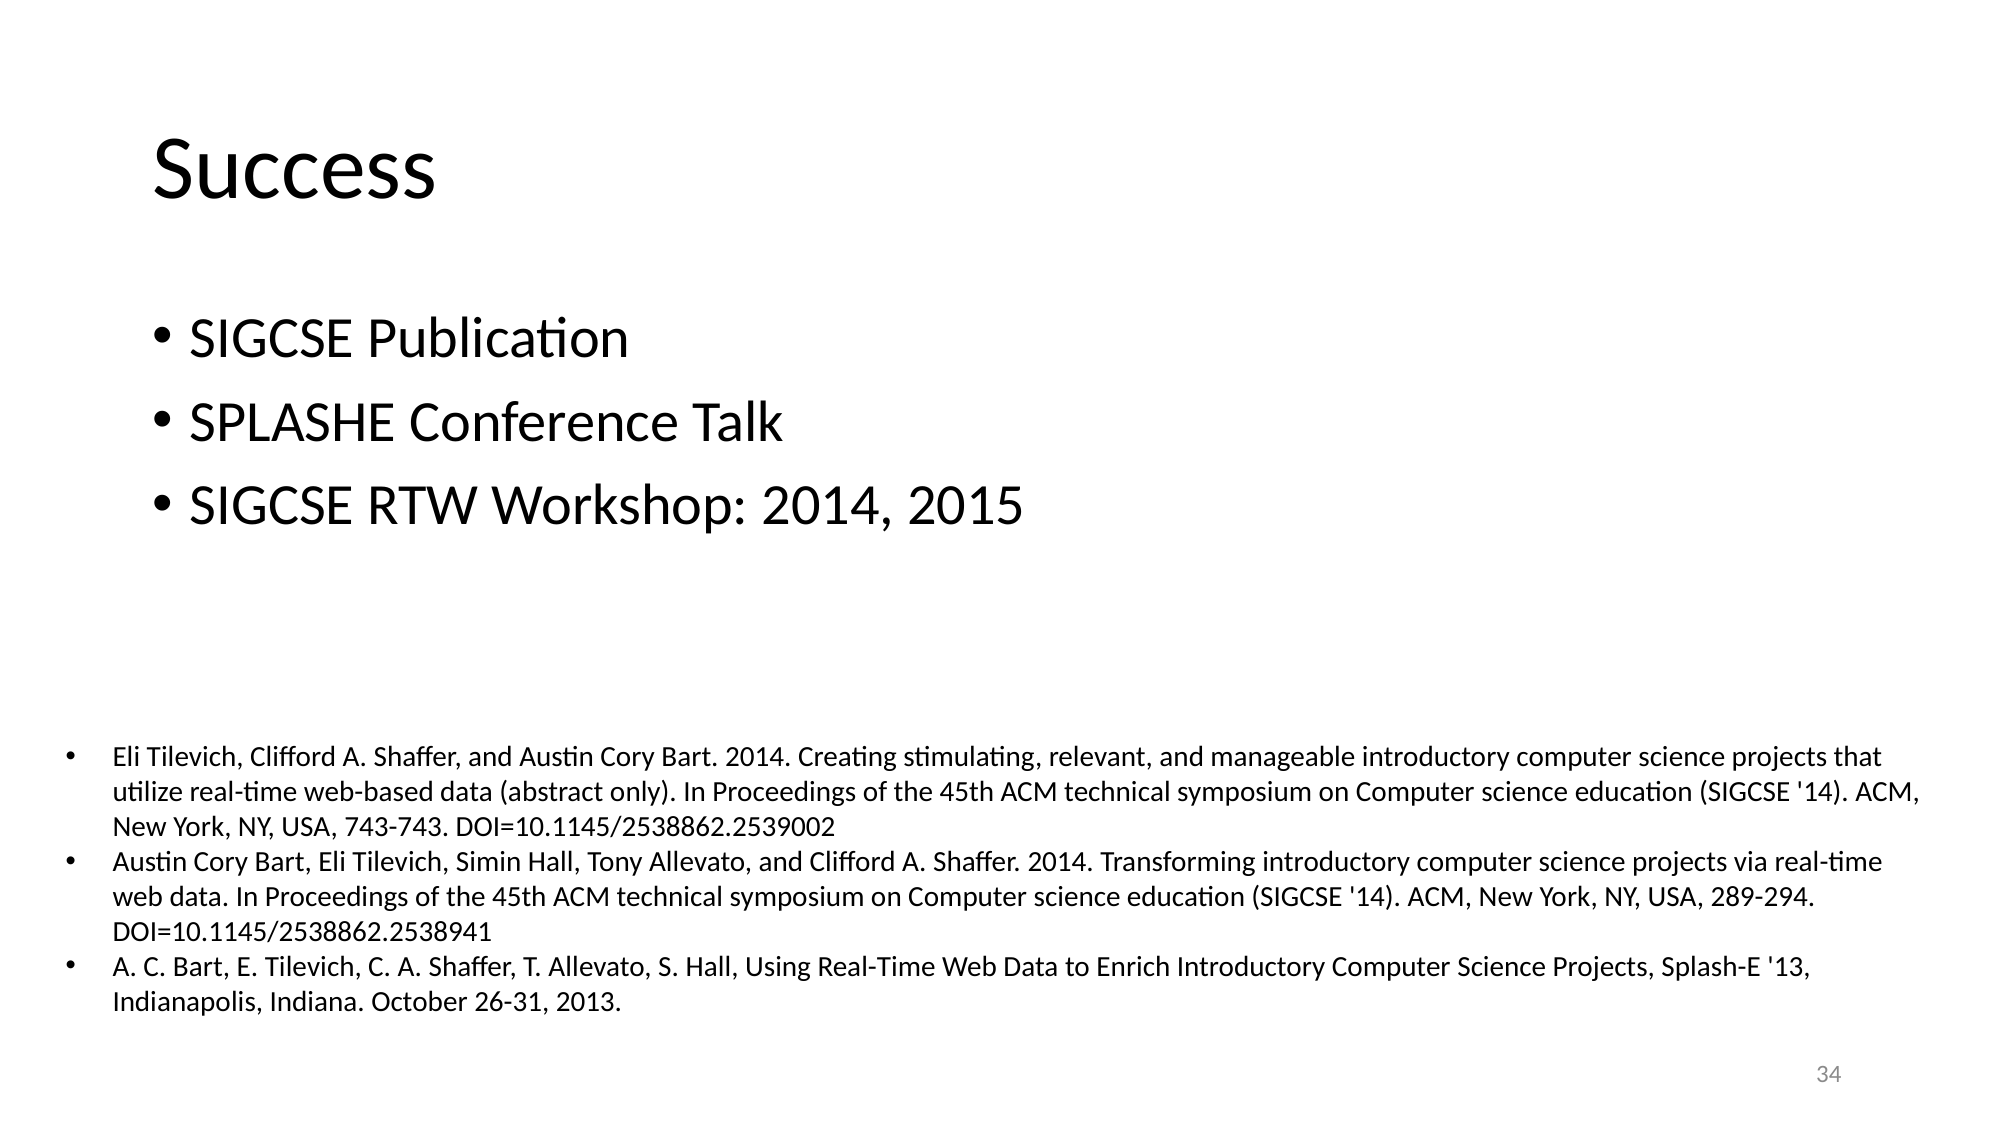

# Success
SIGCSE Publication
SPLASHE Conference Talk
SIGCSE RTW Workshop: 2014, 2015

Eli Tilevich, Clifford A. Shaffer, and Austin Cory Bart. 2014. Creating stimulating, relevant, and manageable introductory computer science projects that utilize real-time web-based data (abstract only). In Proceedings of the 45th ACM technical symposium on Computer science education (SIGCSE '14). ACM, New York, NY, USA, 743-743. DOI=10.1145/2538862.2539002
Austin Cory Bart, Eli Tilevich, Simin Hall, Tony Allevato, and Clifford A. Shaffer. 2014. Transforming introductory computer science projects via real-time web data. In Proceedings of the 45th ACM technical symposium on Computer science education (SIGCSE '14). ACM, New York, NY, USA, 289-294. DOI=10.1145/2538862.2538941
A. C. Bart, E. Tilevich, C. A. Shaffer, T. Allevato, S. Hall, Using Real-Time Web Data to Enrich Introductory Computer Science Projects, Splash-E '13, Indianapolis, Indiana. October 26-31, 2013.
34